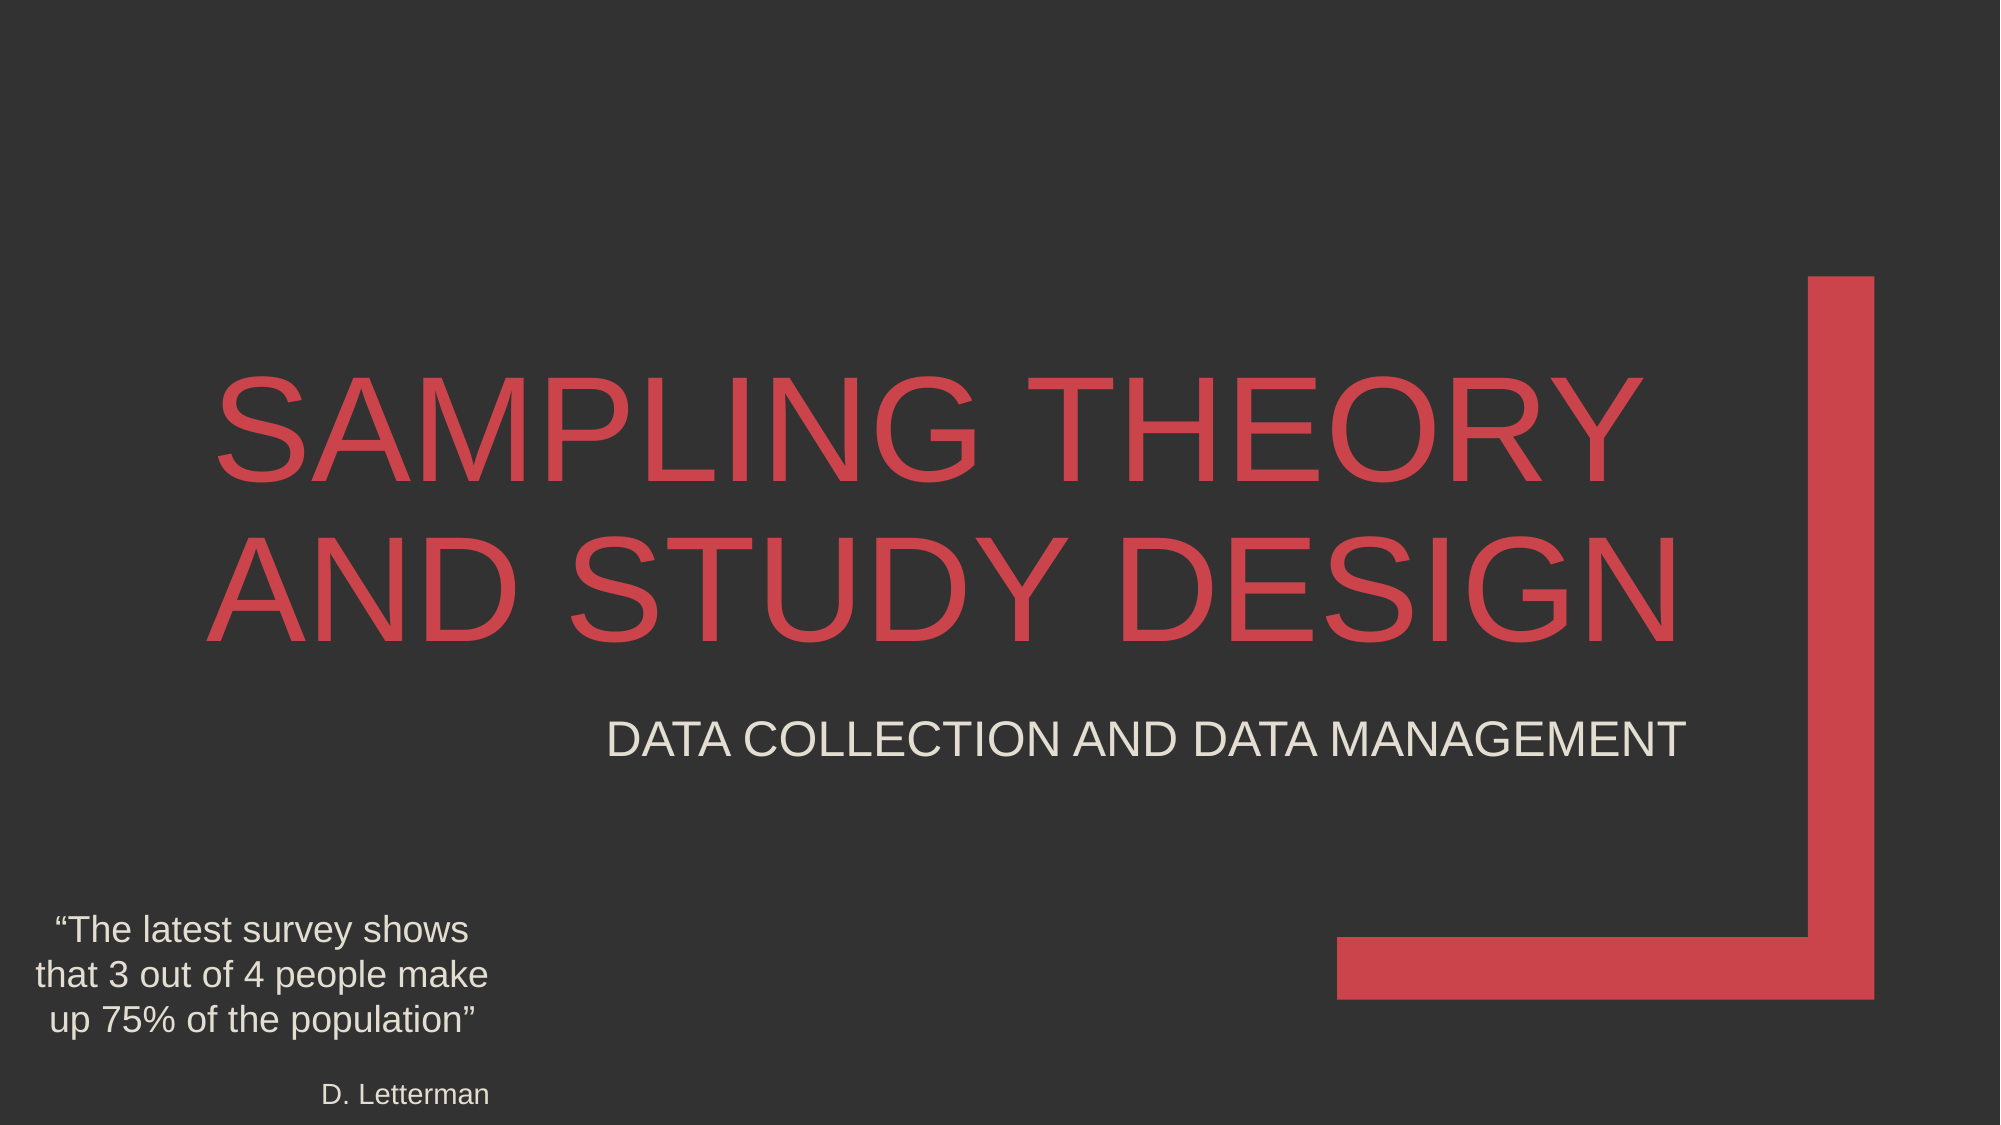

# SAMPLING THEORY AND STUDY DESIGN
DATA COLLECTION AND DATA MANAGEMENT
“The latest survey shows that 3 out of 4 people make up 75% of the population”

D. Letterman